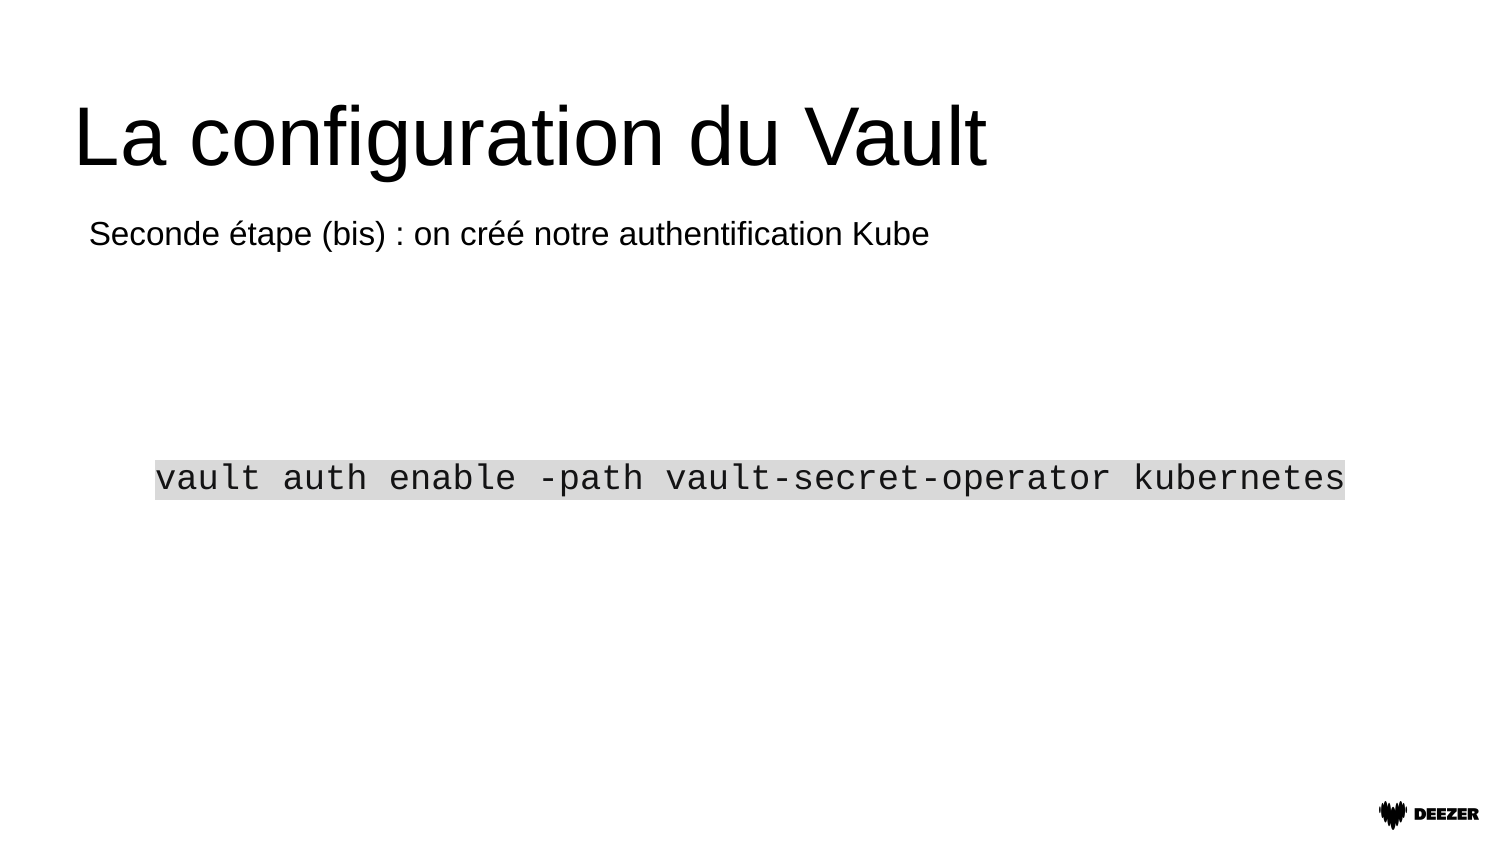

# La configuration du Vault
Seconde étape (bis) : on créé notre authentification Kube

vault auth enable -path vault-secret-operator kubernetes